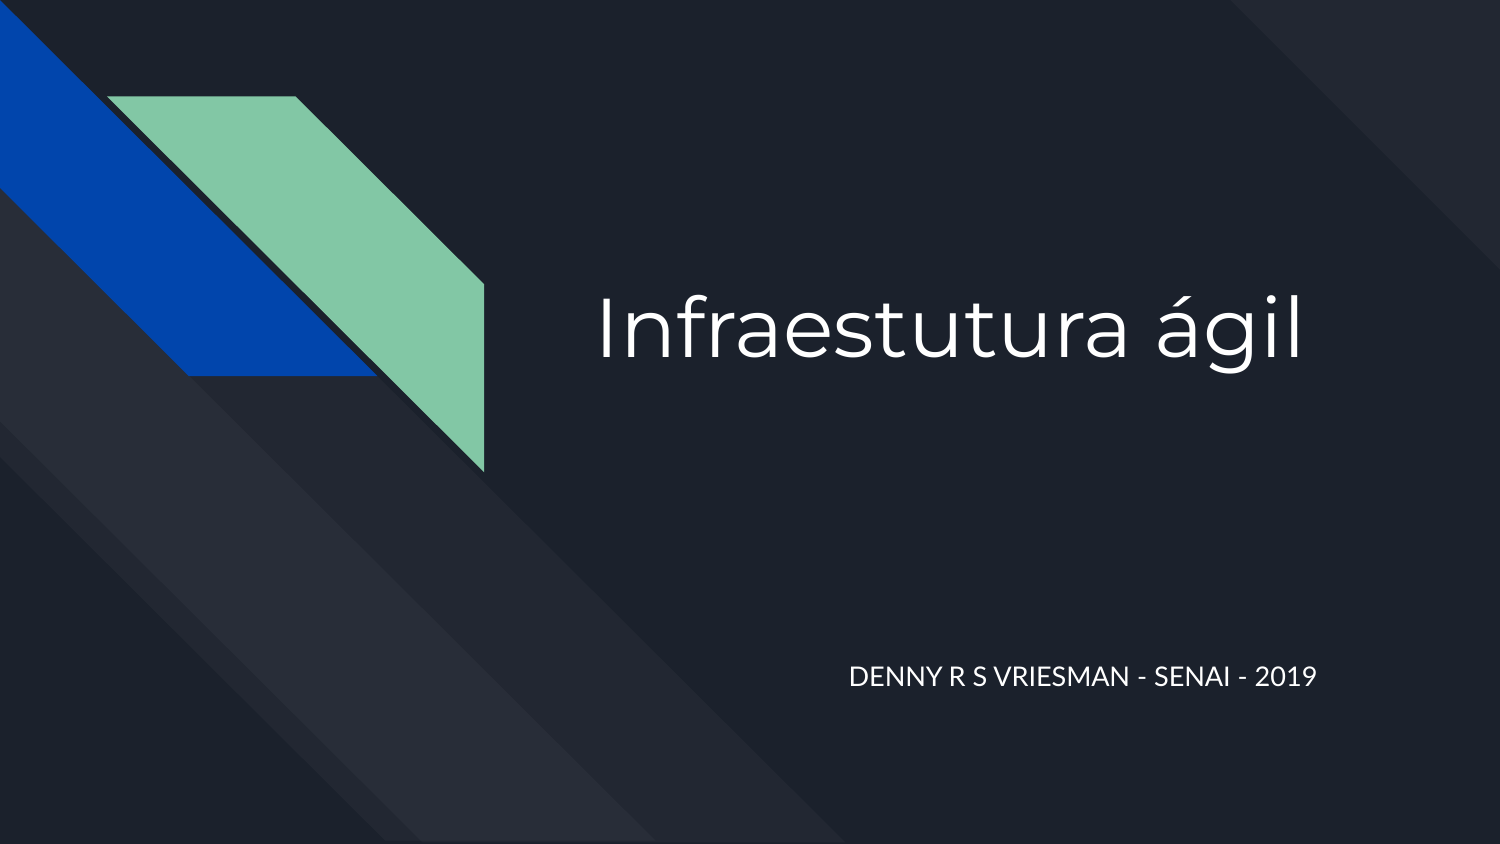

Infraestutura ágil
DENNY R S VRIESMAN - SENAI - 2019